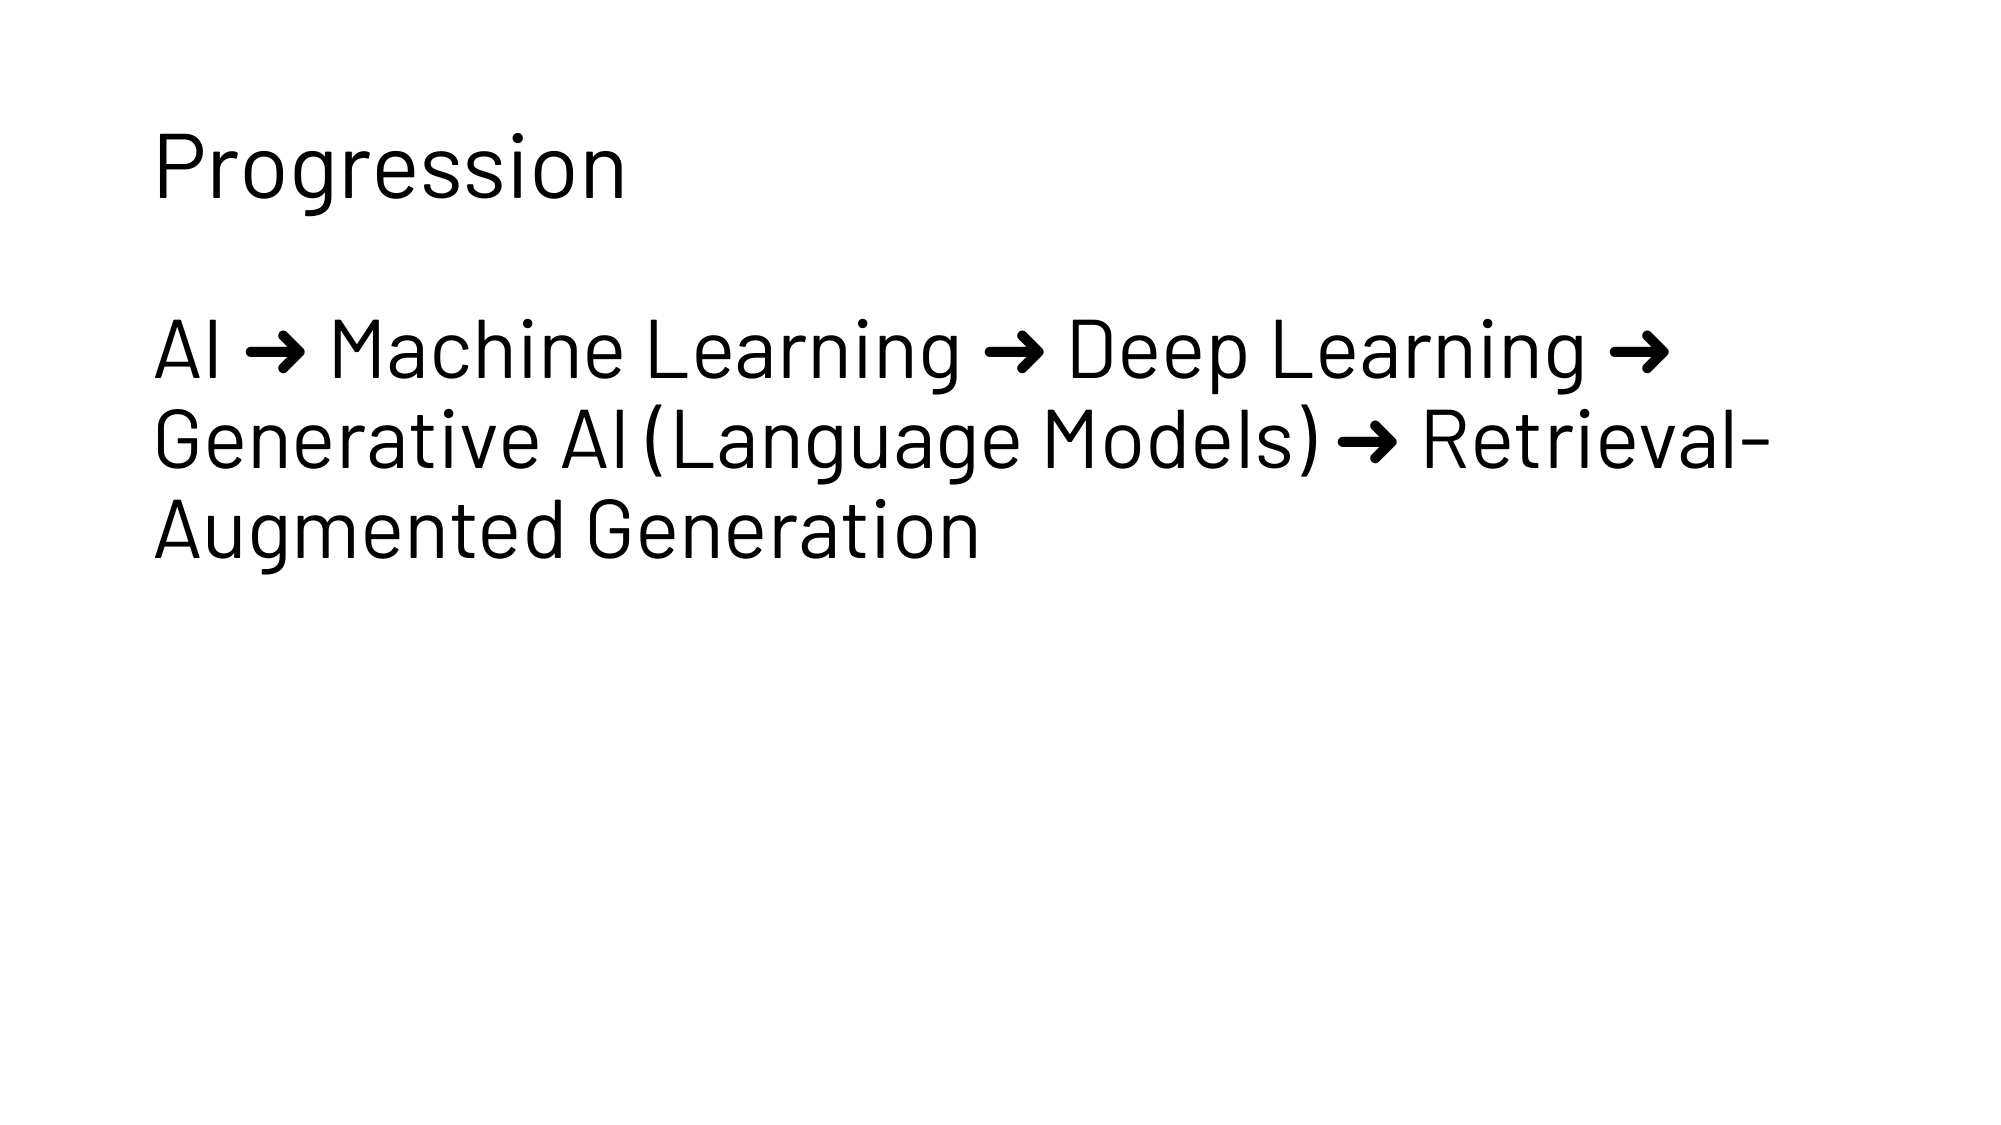

# Progression
AI ➜ Machine Learning ➜ Deep Learning ➜ Generative AI (Language Models) ➜ Retrieval-Augmented Generation